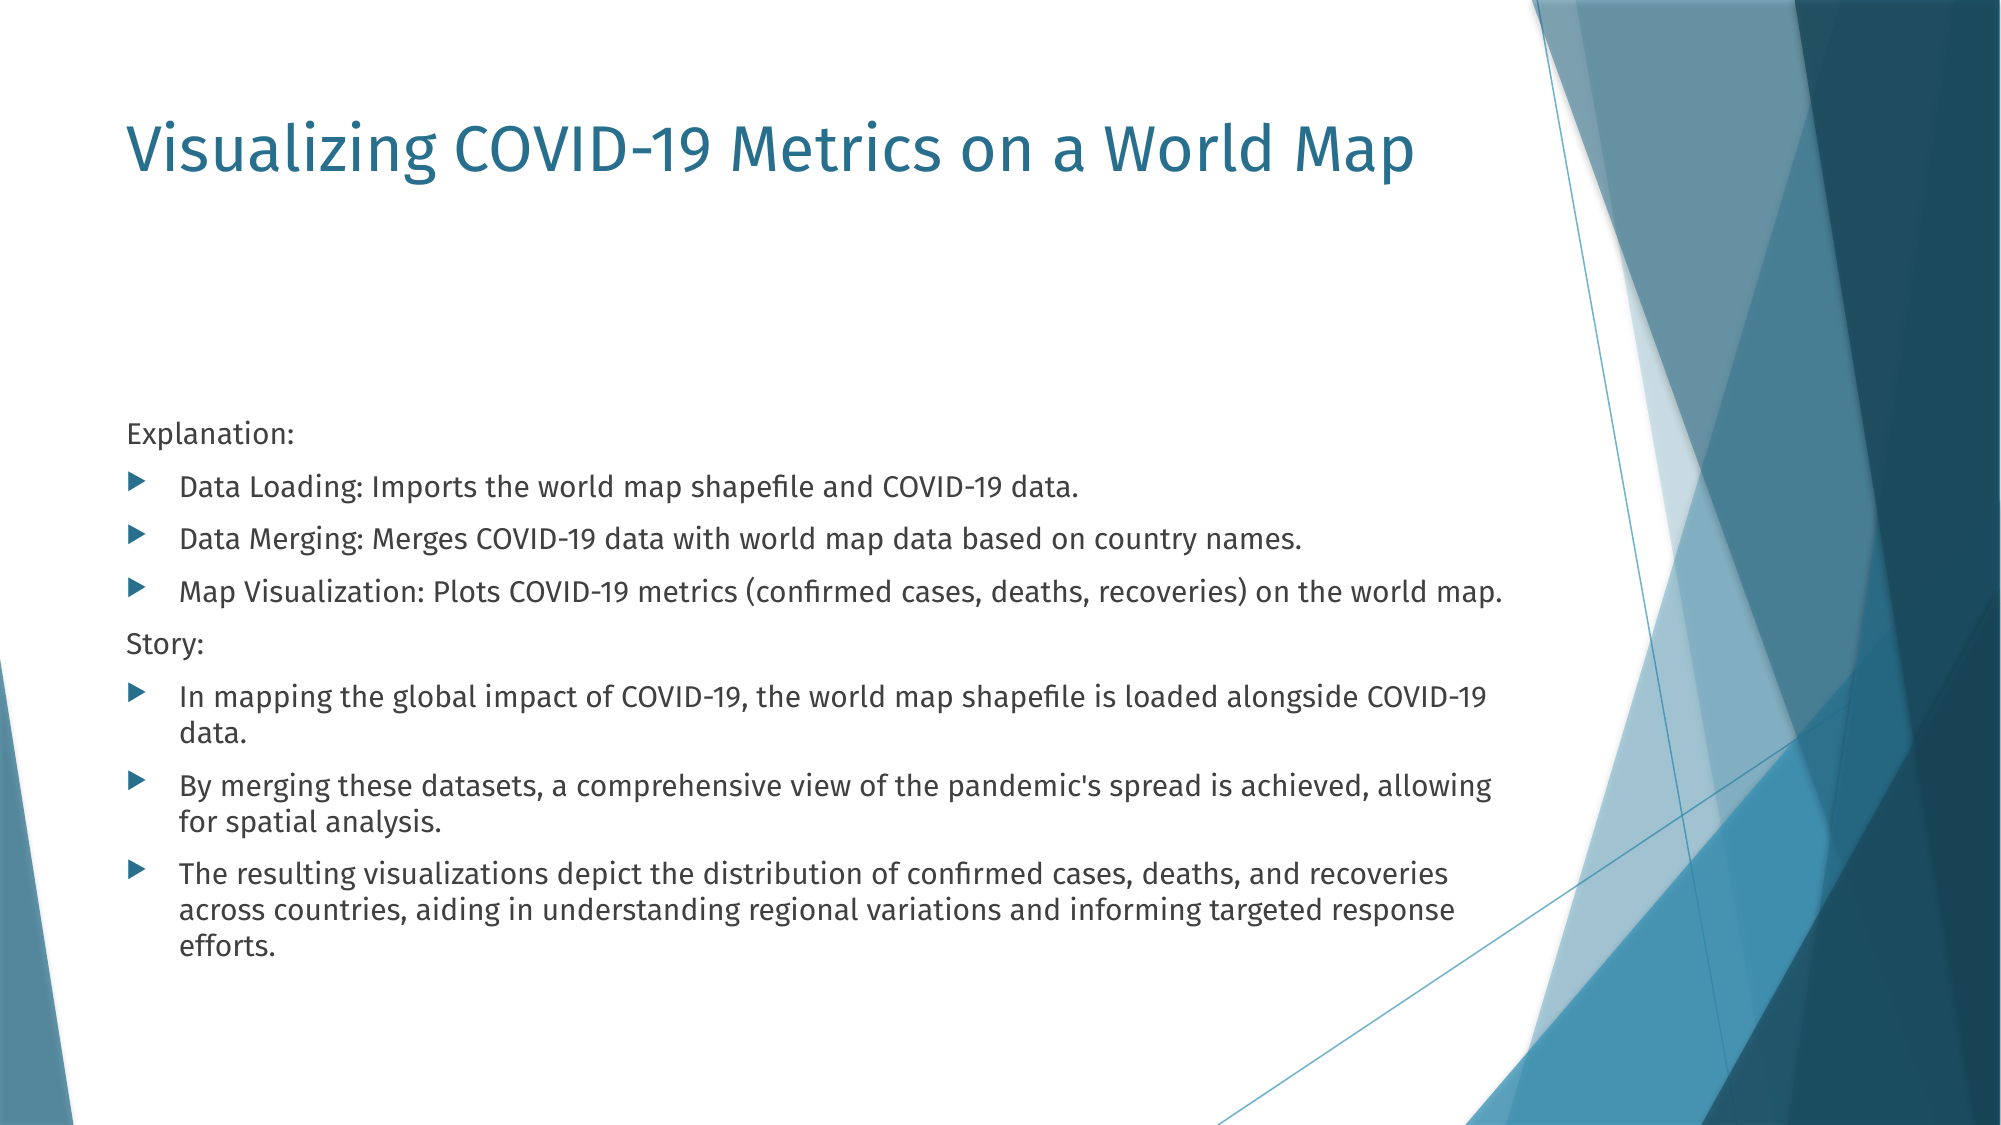

# Visualizing COVID-19 Metrics on a World Map

Explanation:
Data Loading: Imports the world map shapefile and COVID-19 data.
Data Merging: Merges COVID-19 data with world map data based on country names.
Map Visualization: Plots COVID-19 metrics (confirmed cases, deaths, recoveries) on the world map.
Story:
In mapping the global impact of COVID-19, the world map shapefile is loaded alongside COVID-19 data.
By merging these datasets, a comprehensive view of the pandemic's spread is achieved, allowing for spatial analysis.
The resulting visualizations depict the distribution of confirmed cases, deaths, and recoveries across countries, aiding in understanding regional variations and informing targeted response efforts.